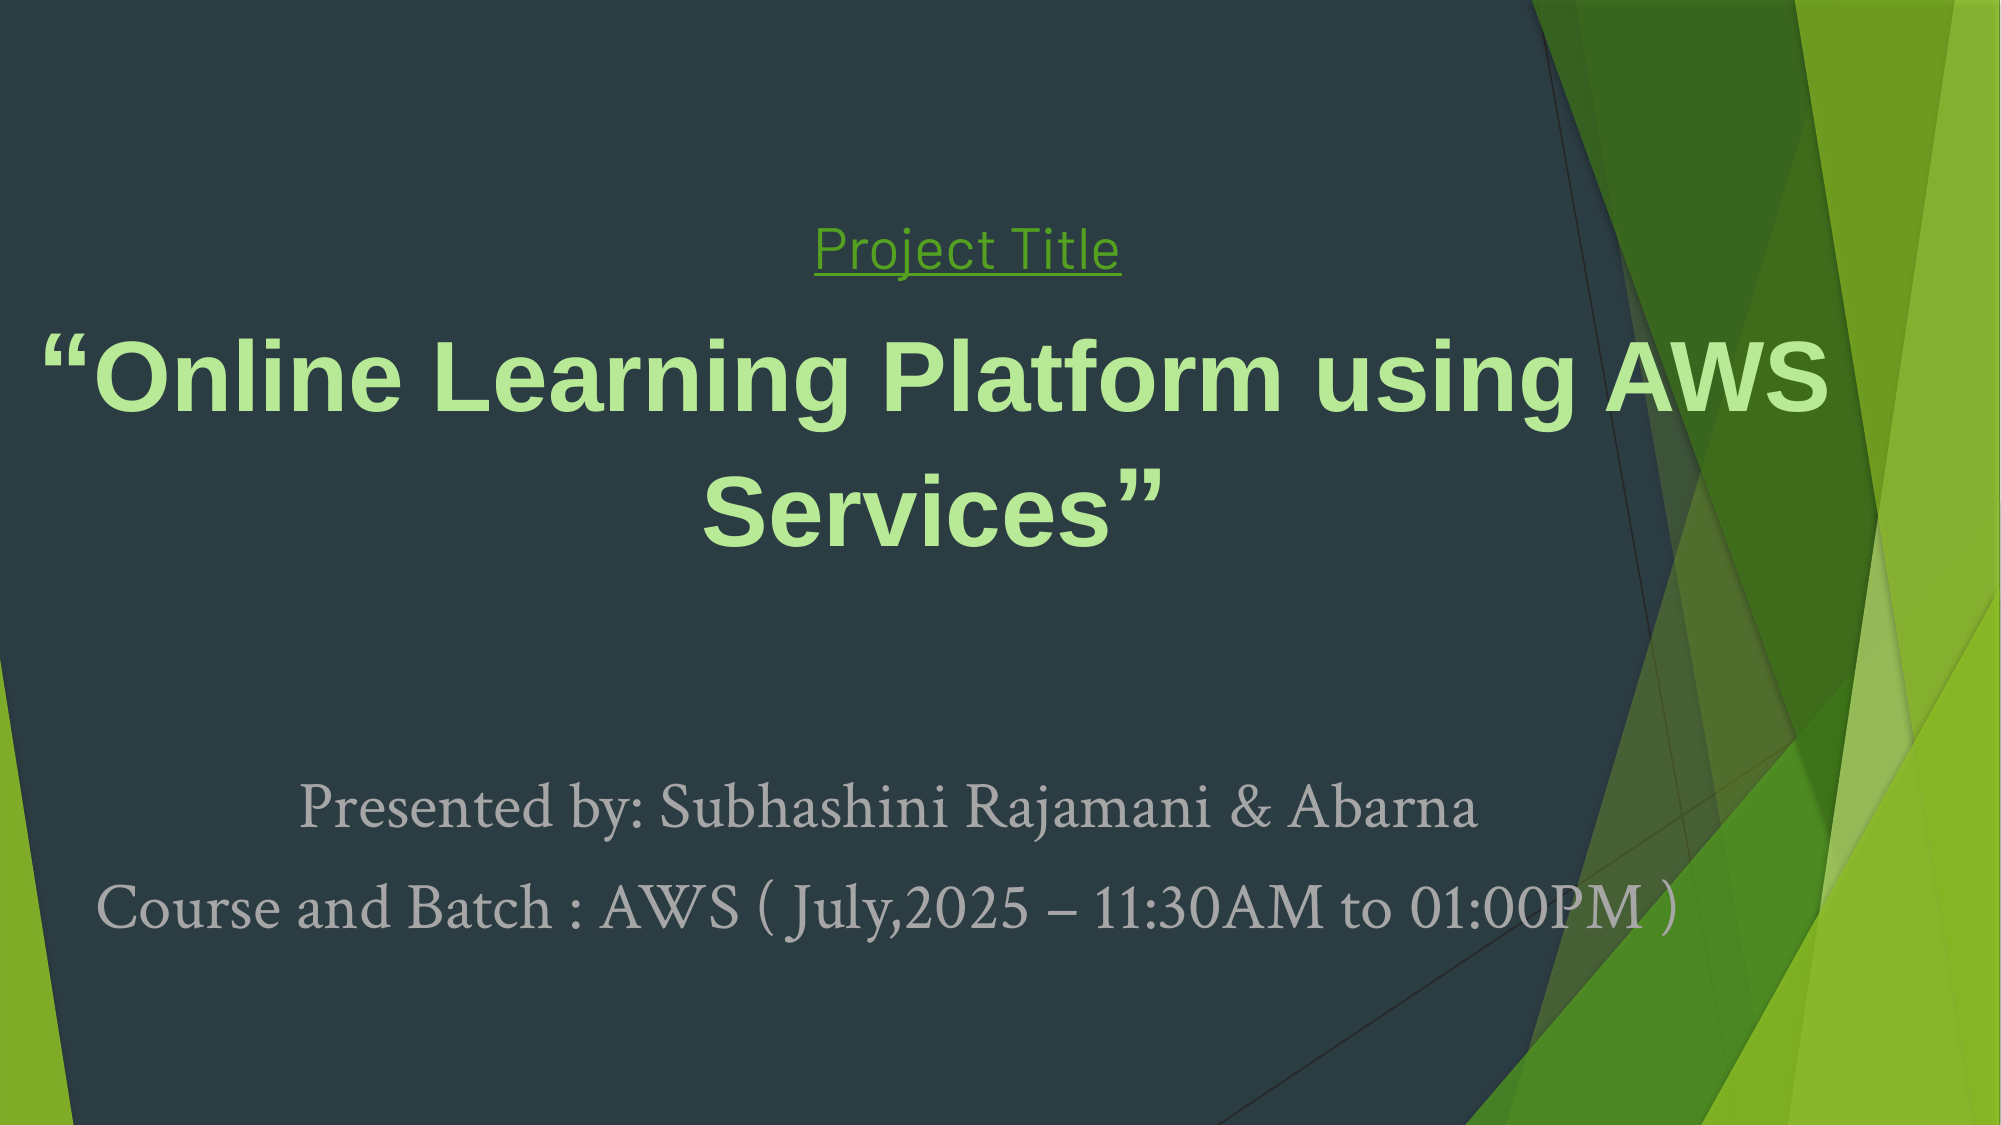

# Project Title
“Online Learning Platform using AWS Services”

Presented by: Subhashini Rajamani & Abarna
Course and Batch : AWS ( July,2025 – 11:30AM to 01:00PM )